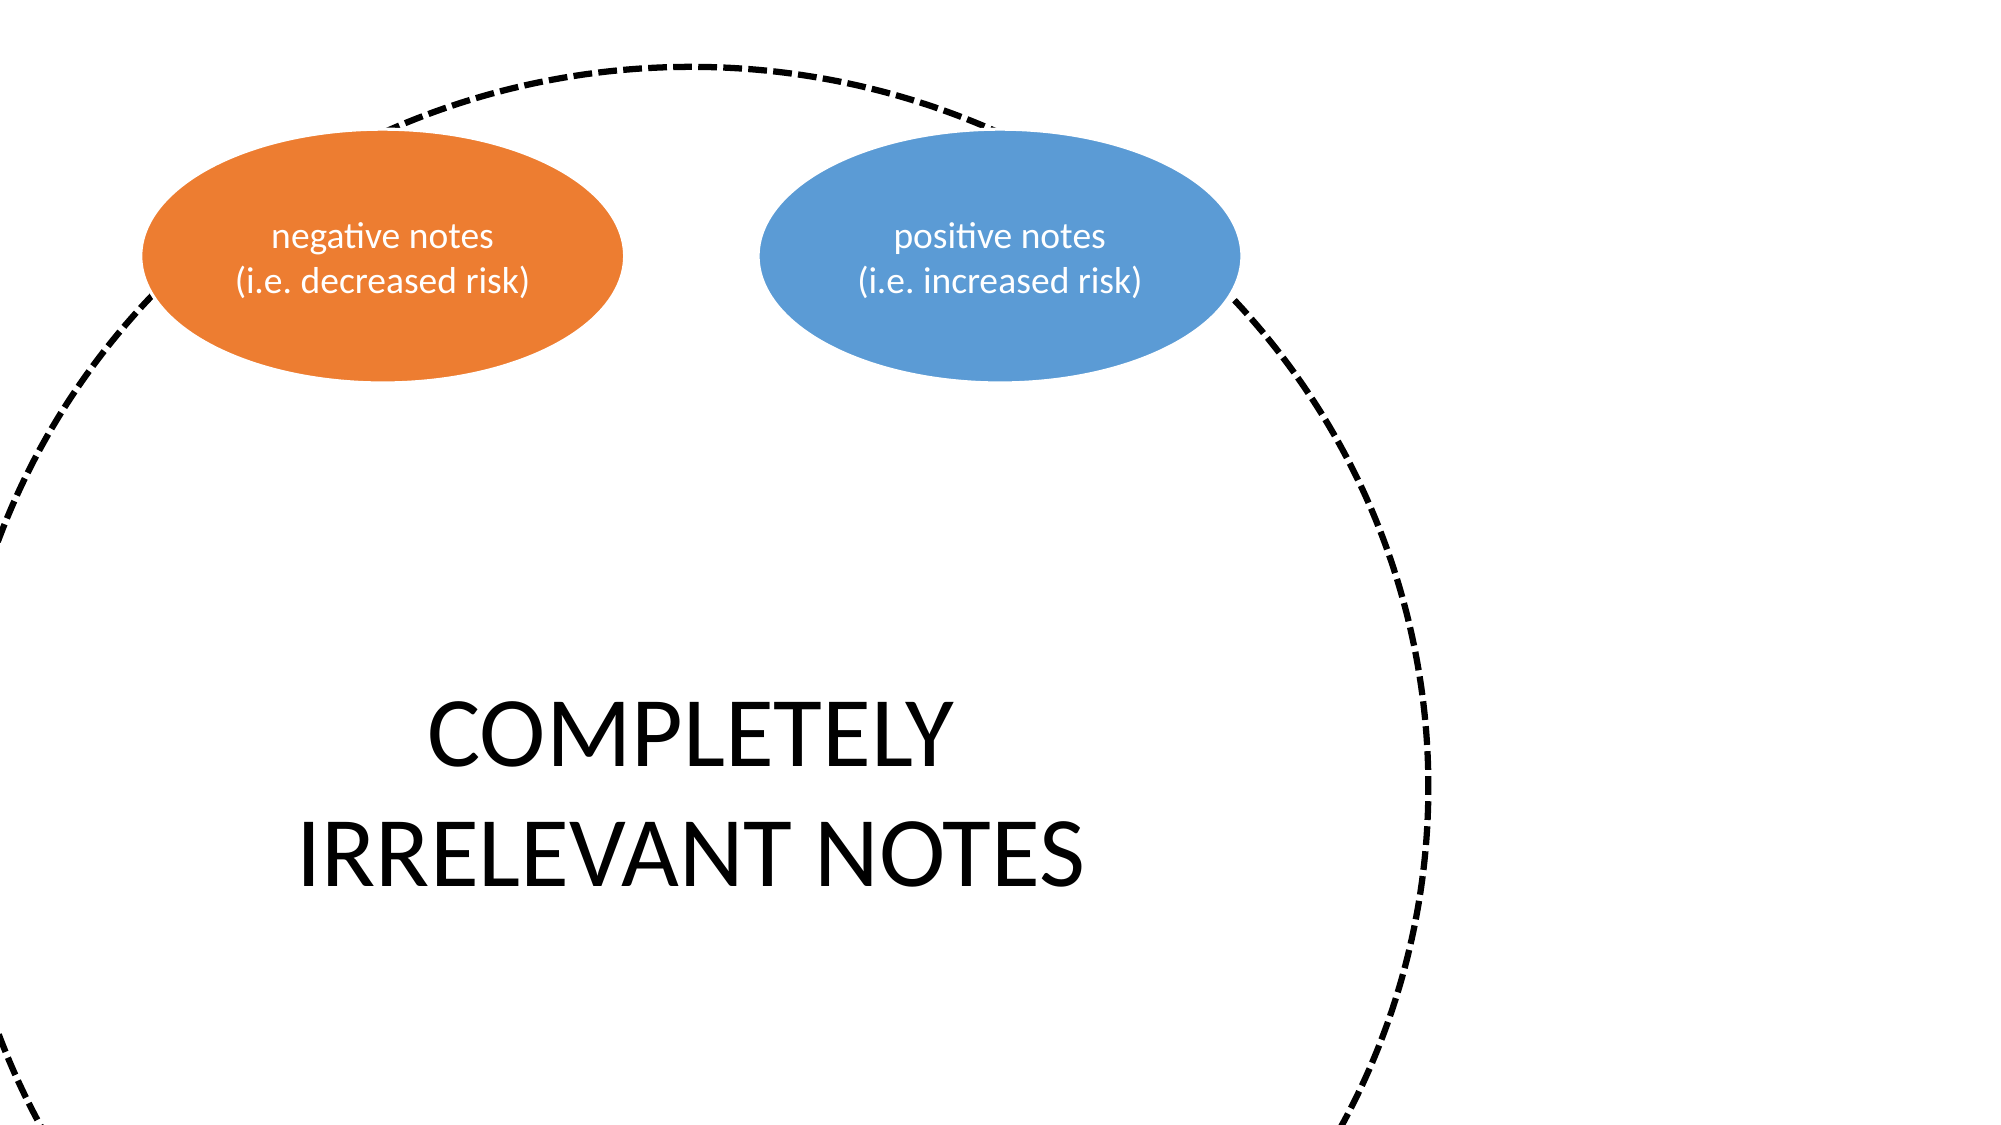

COMPLETELY IRRELEVANT NOTES
negative notes
(i.e. decreased risk)
positive notes
(i.e. increased risk)